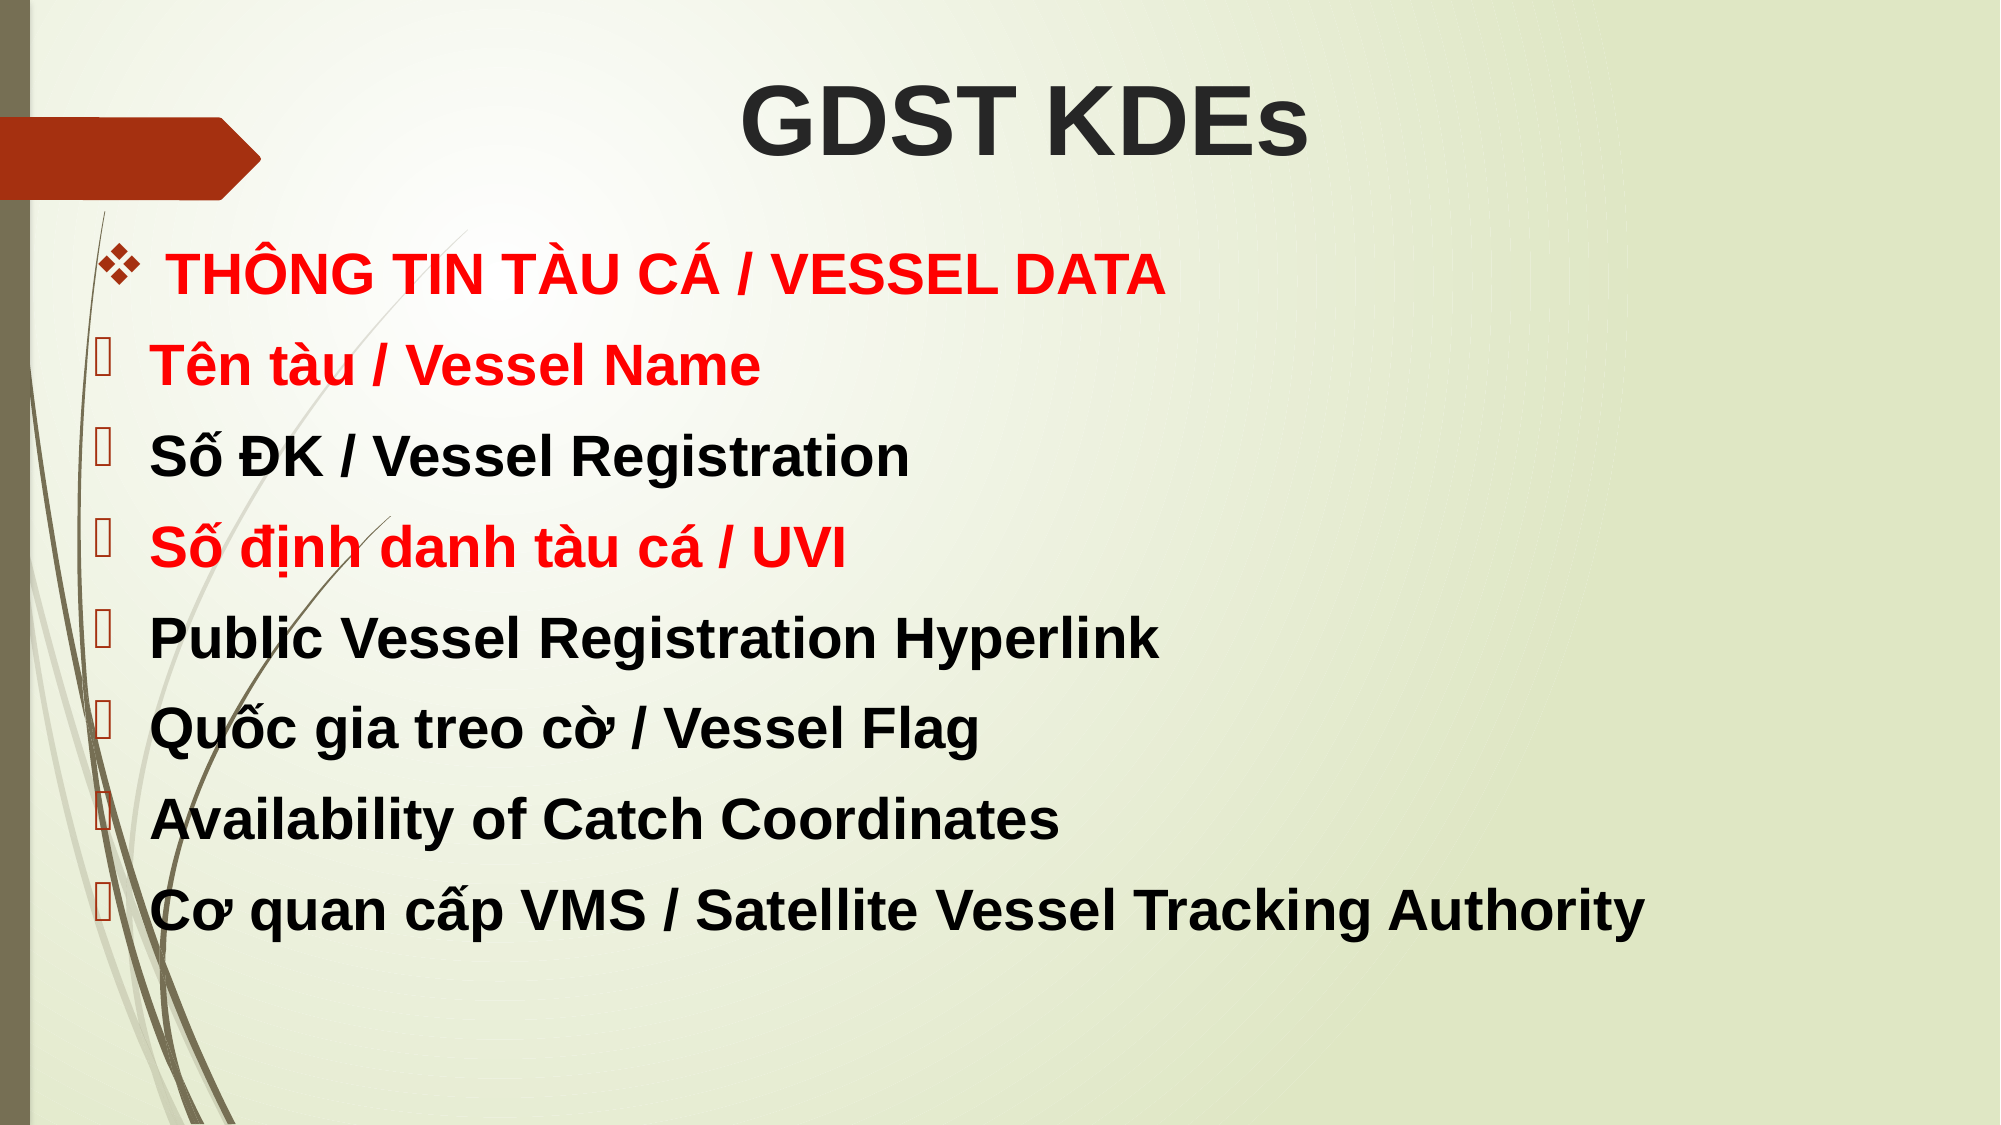

# GDST KDEs
 THÔNG TIN TÀU CÁ / VESSEL DATA
Tên tàu / Vessel Name
Số ĐK / Vessel Registration
Số định danh tàu cá / UVI
Public Vessel Registration Hyperlink
Quốc gia treo cờ / Vessel Flag
Availability of Catch Coordinates
Cơ quan cấp VMS / Satellite Vessel Tracking Authority